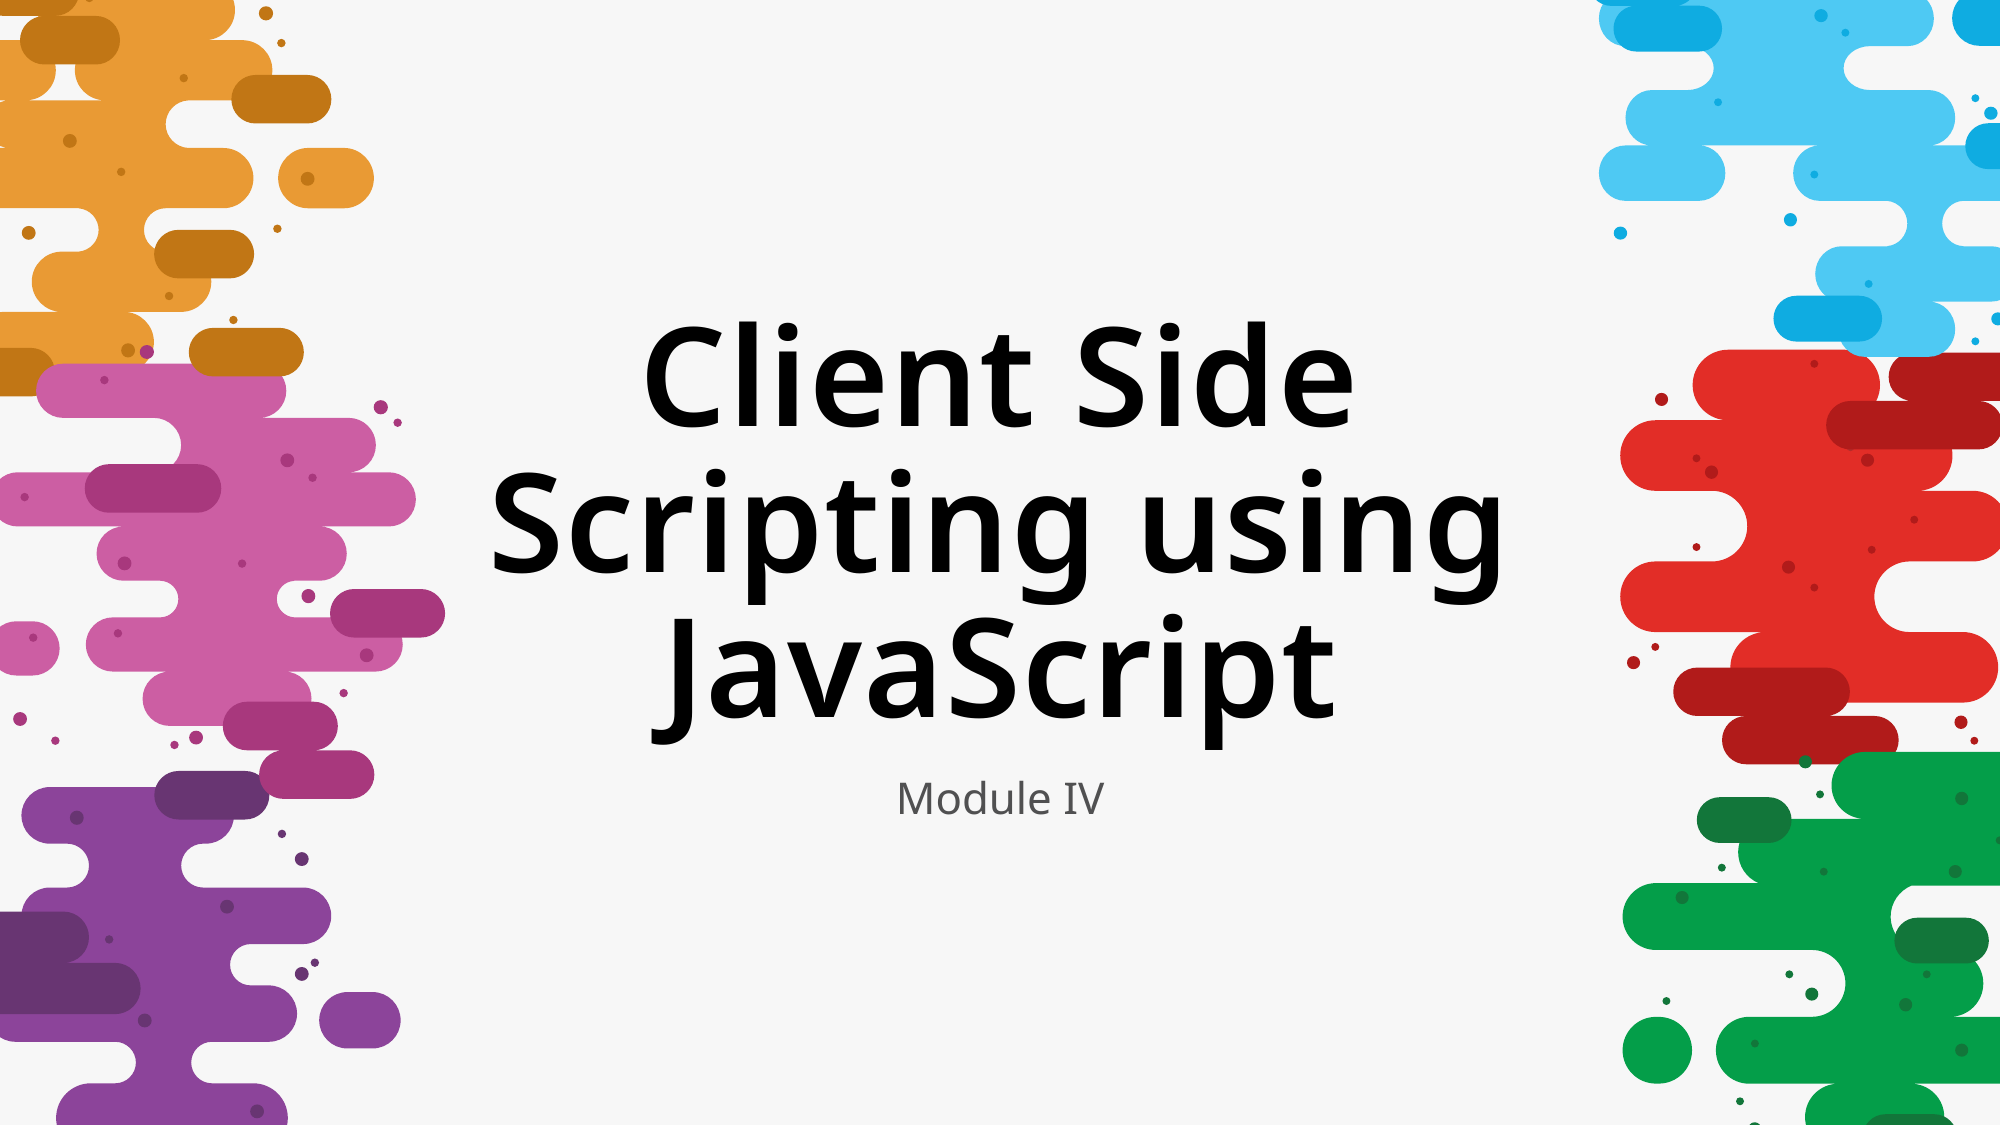

Client Side Scripting using JavaScript
Module IV